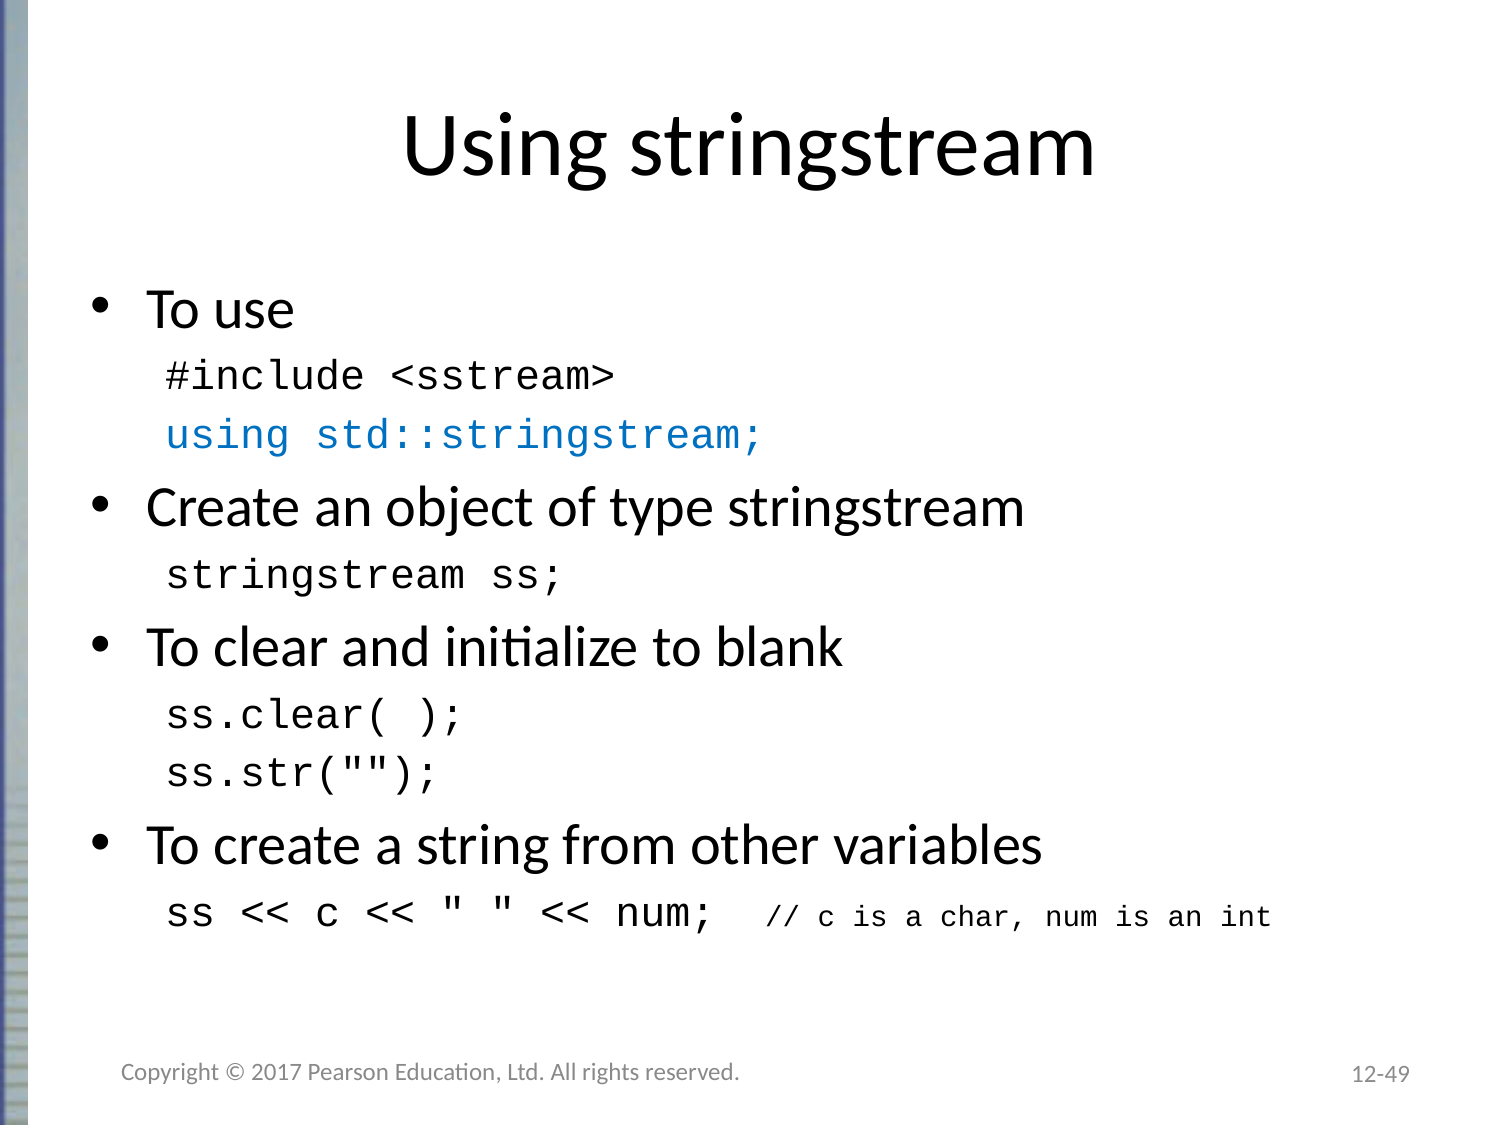

# Using stringstream
To use
#include <sstream>
using std::stringstream;
Create an object of type stringstream
stringstream ss;
To clear and initialize to blank
ss.clear( );
ss.str("");
To create a string from other variables
ss << c << " " << num;	// c is a char, num is an int
Copyright © 2017 Pearson Education, Ltd. All rights reserved.
12-49